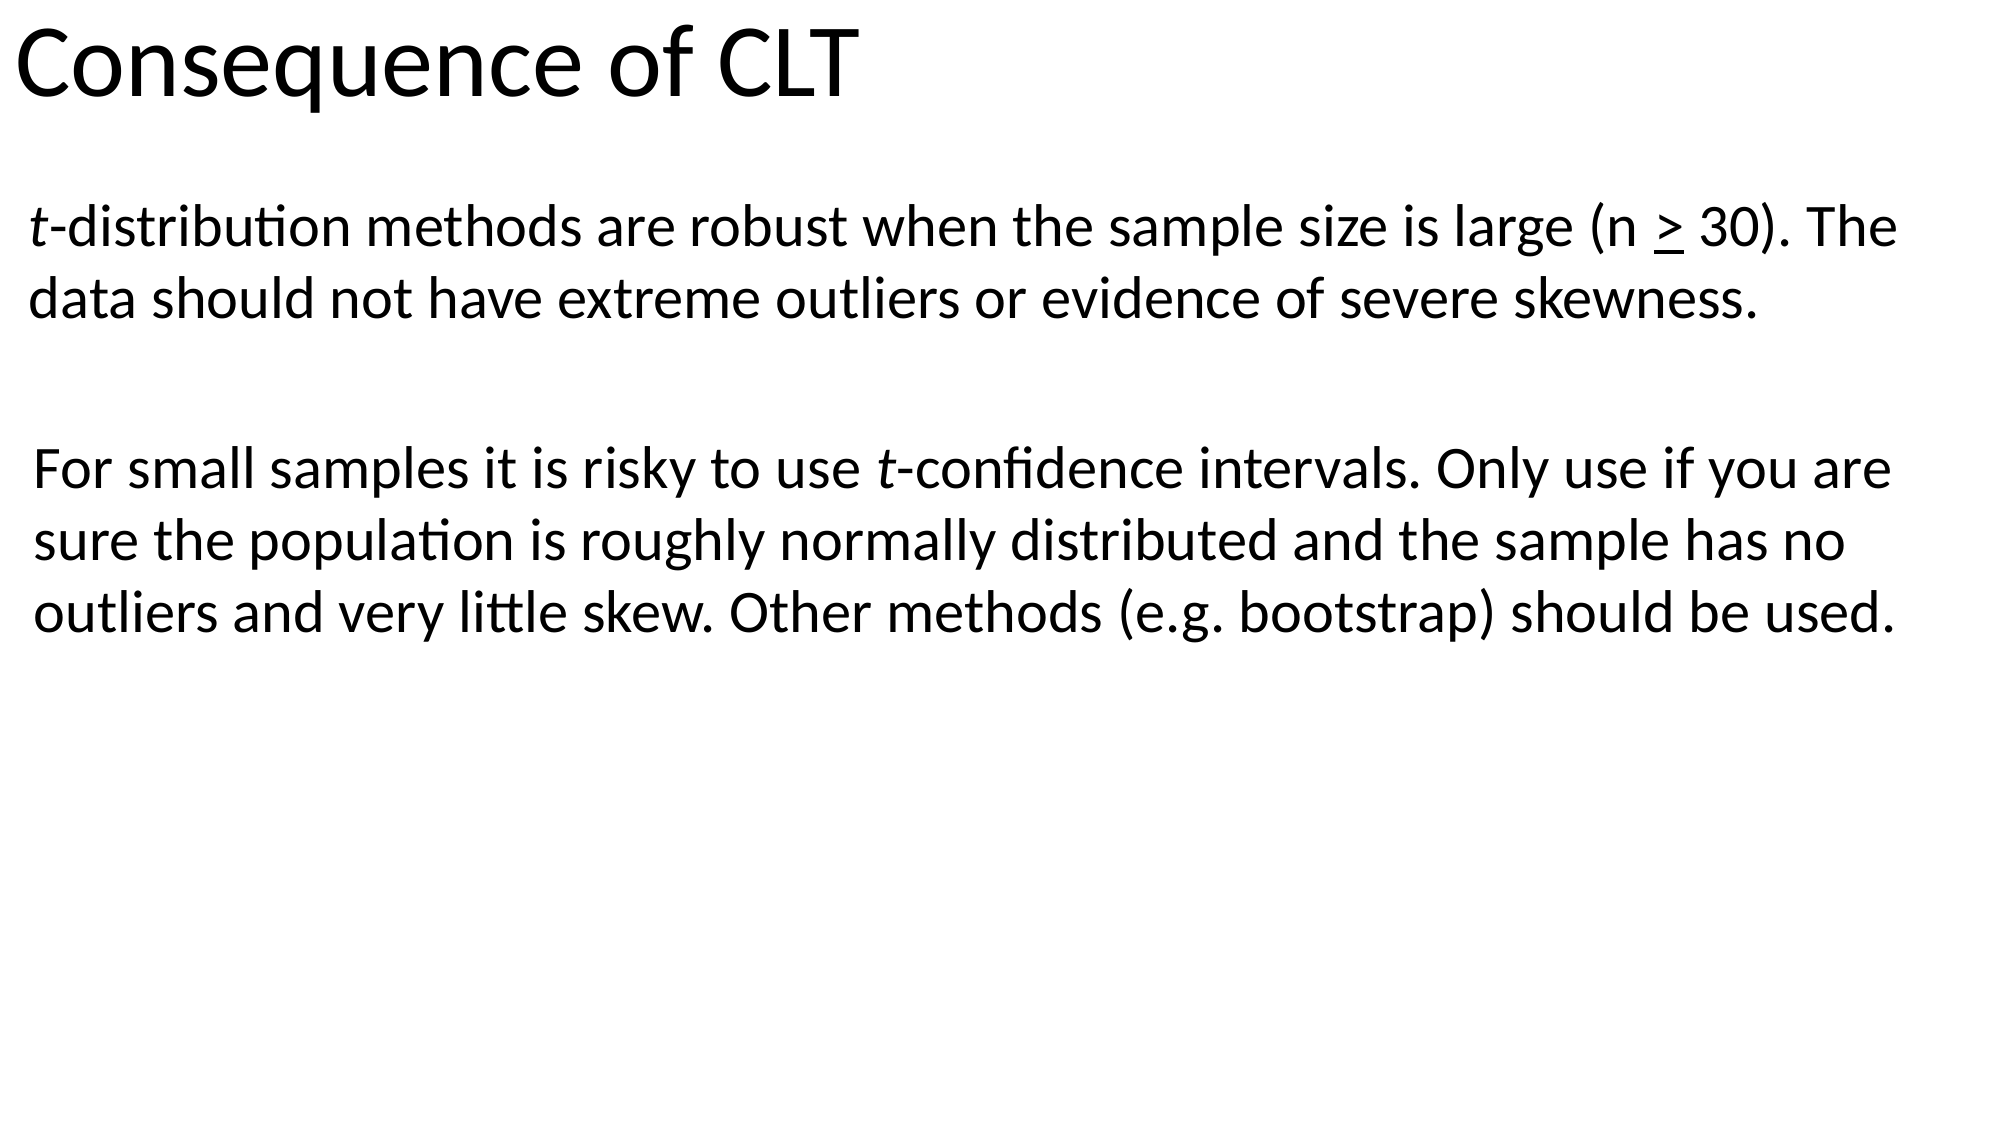

Consequence of CLT
t-distribution methods are robust when the sample size is large (n > 30). The data should not have extreme outliers or evidence of severe skewness.

For small samples it is risky to use t-confidence intervals. Only use if you are sure the population is roughly normally distributed and the sample has no outliers and very little skew. Other methods (e.g. bootstrap) should be used.